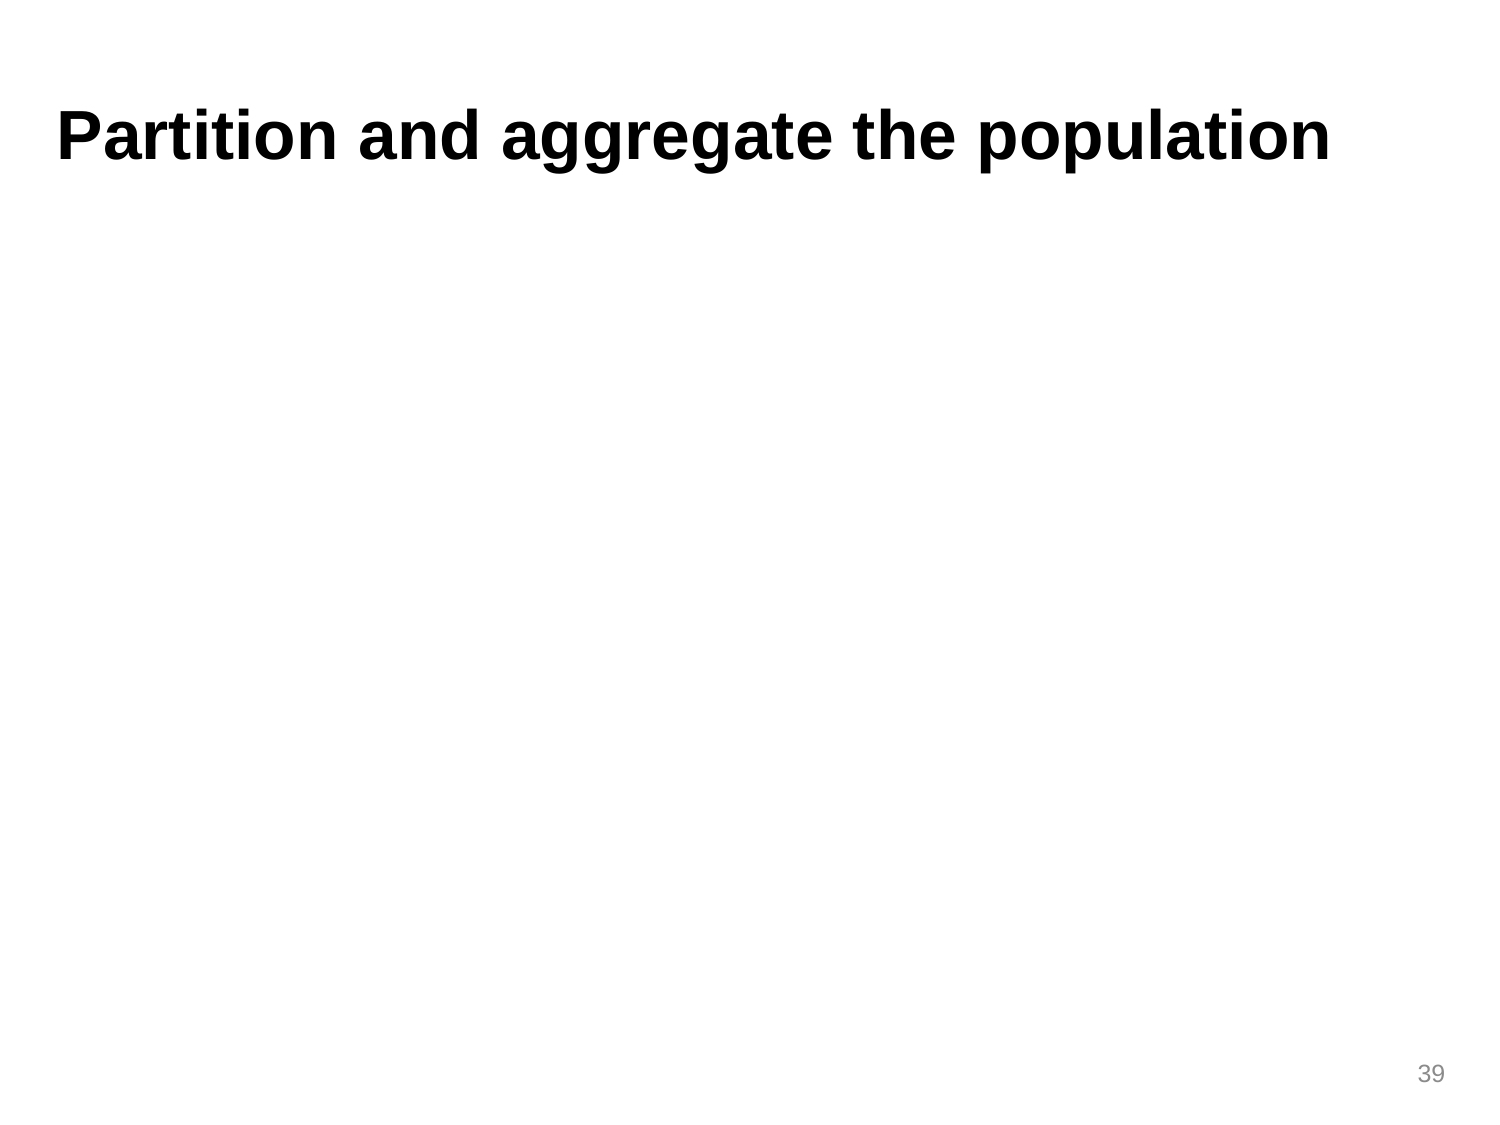

# Partition and aggregate the population

39